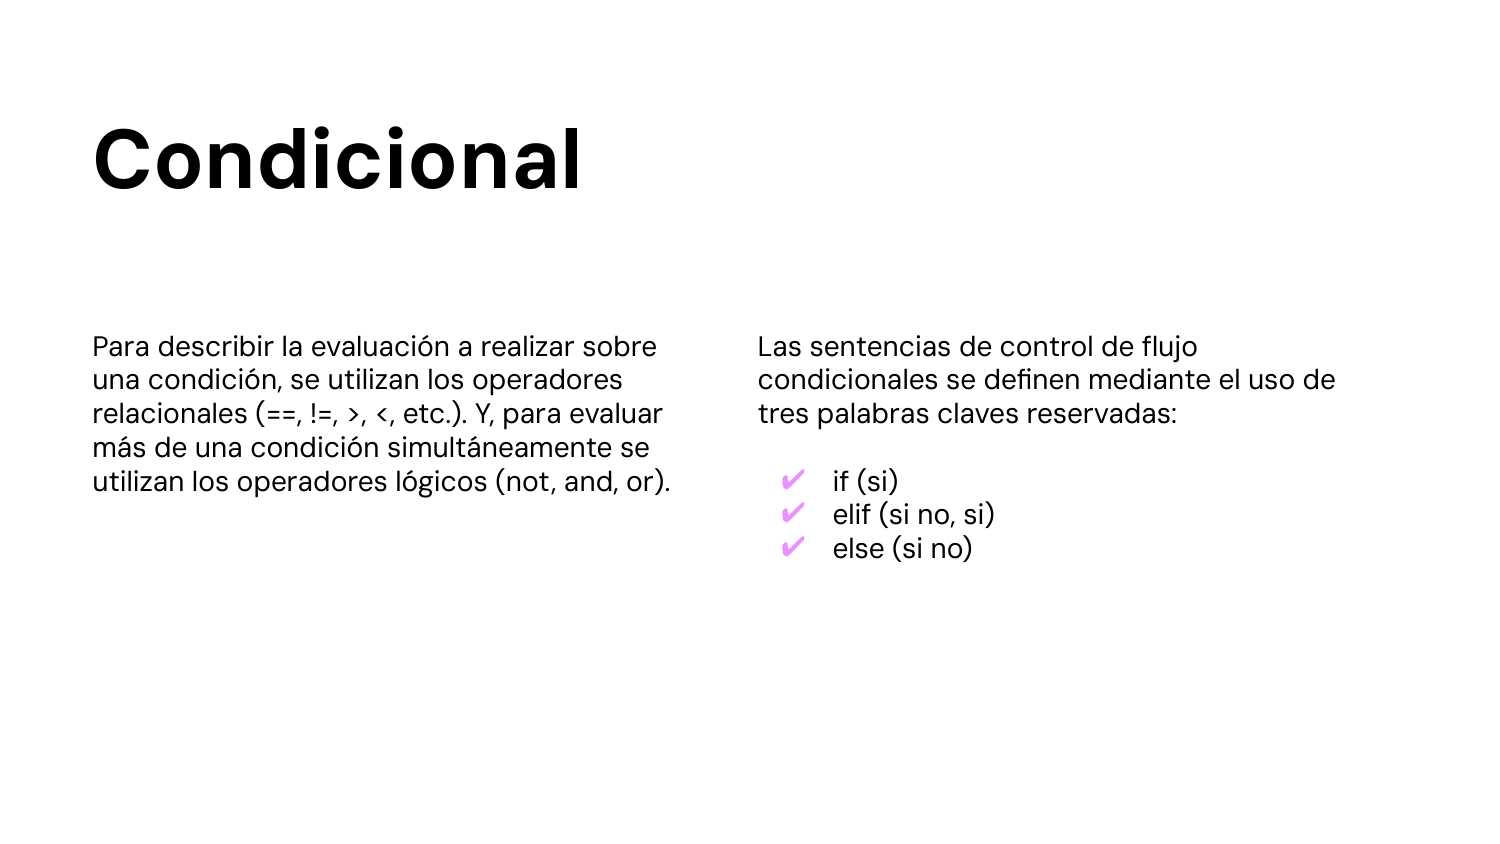

Condicional
Para describir la evaluación a realizar sobre una condición, se utilizan los operadores relacionales (==, !=, >, <, etc.). Y, para evaluar más de una condición simultáneamente se utilizan los operadores lógicos (not, and, or).
Las sentencias de control de flujo condicionales se definen mediante el uso de tres palabras claves reservadas:

if (si)
elif (si no, si)
else (si no)